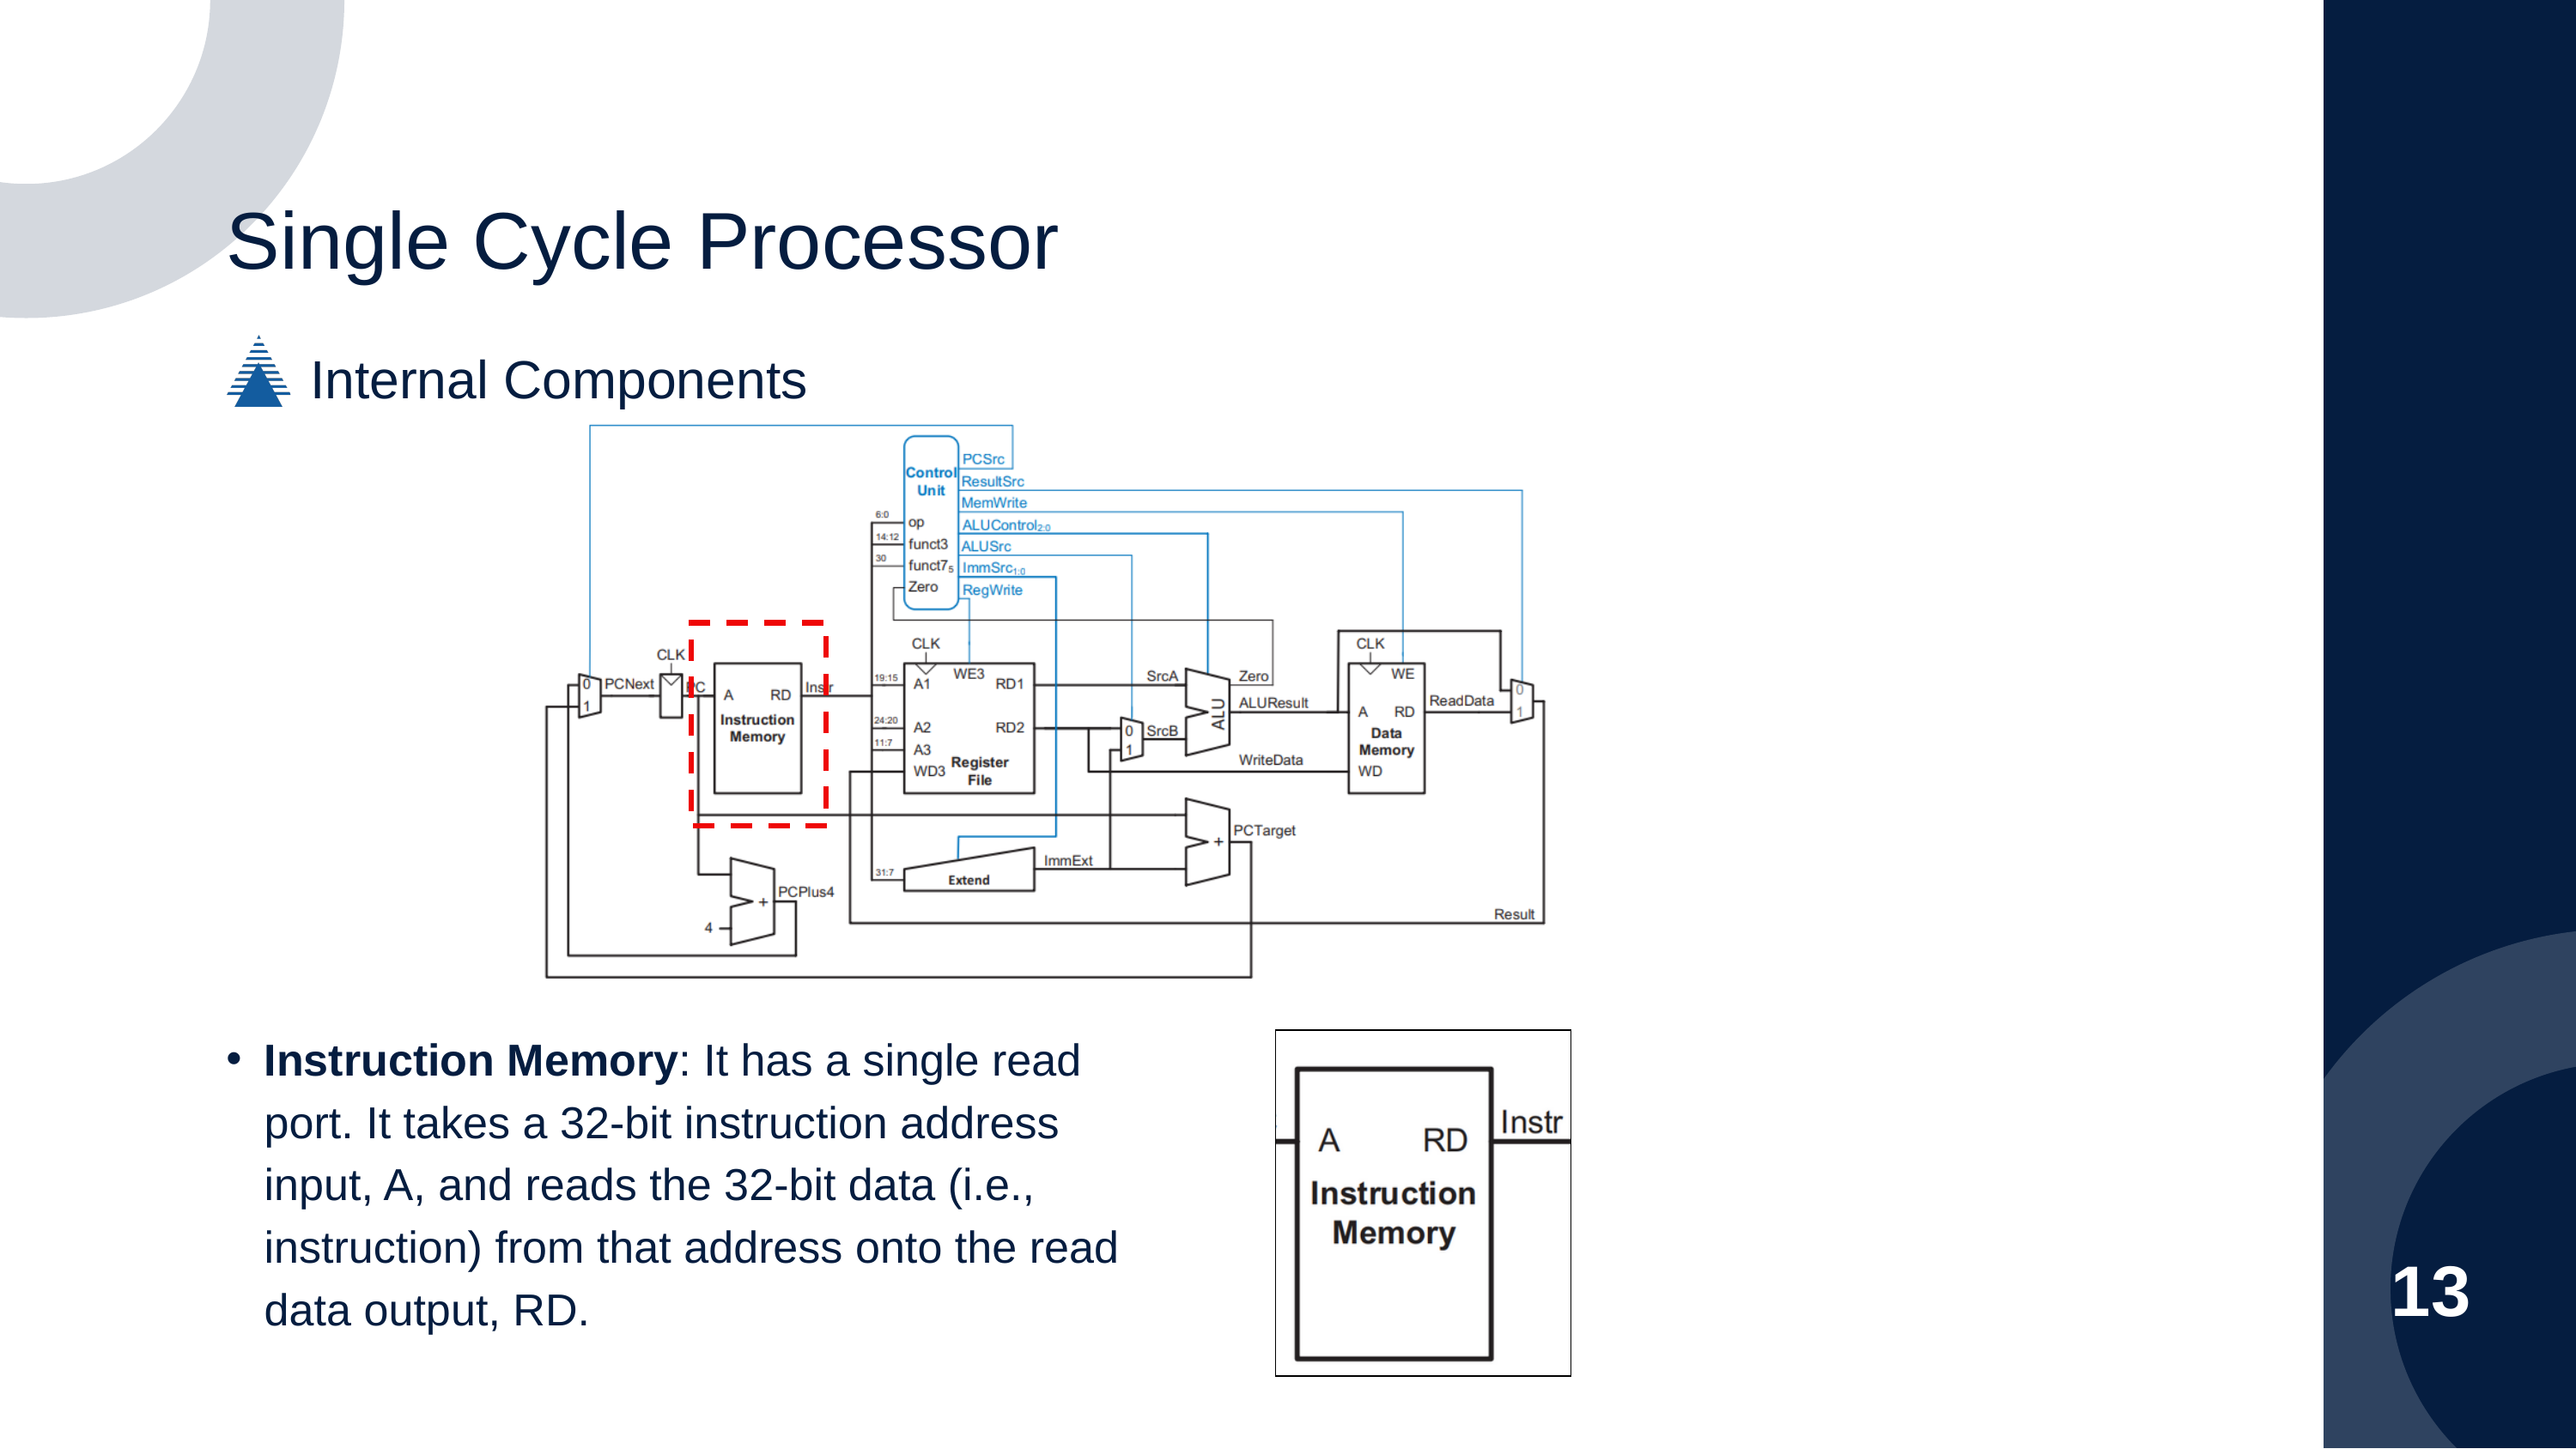

Single Cycle Processor
Internal Components

Instruction Memory: It has a single read port. It takes a 32-bit instruction address input, A, and reads the 32-bit data (i.e., instruction) from that address onto the read data output, RD.

13